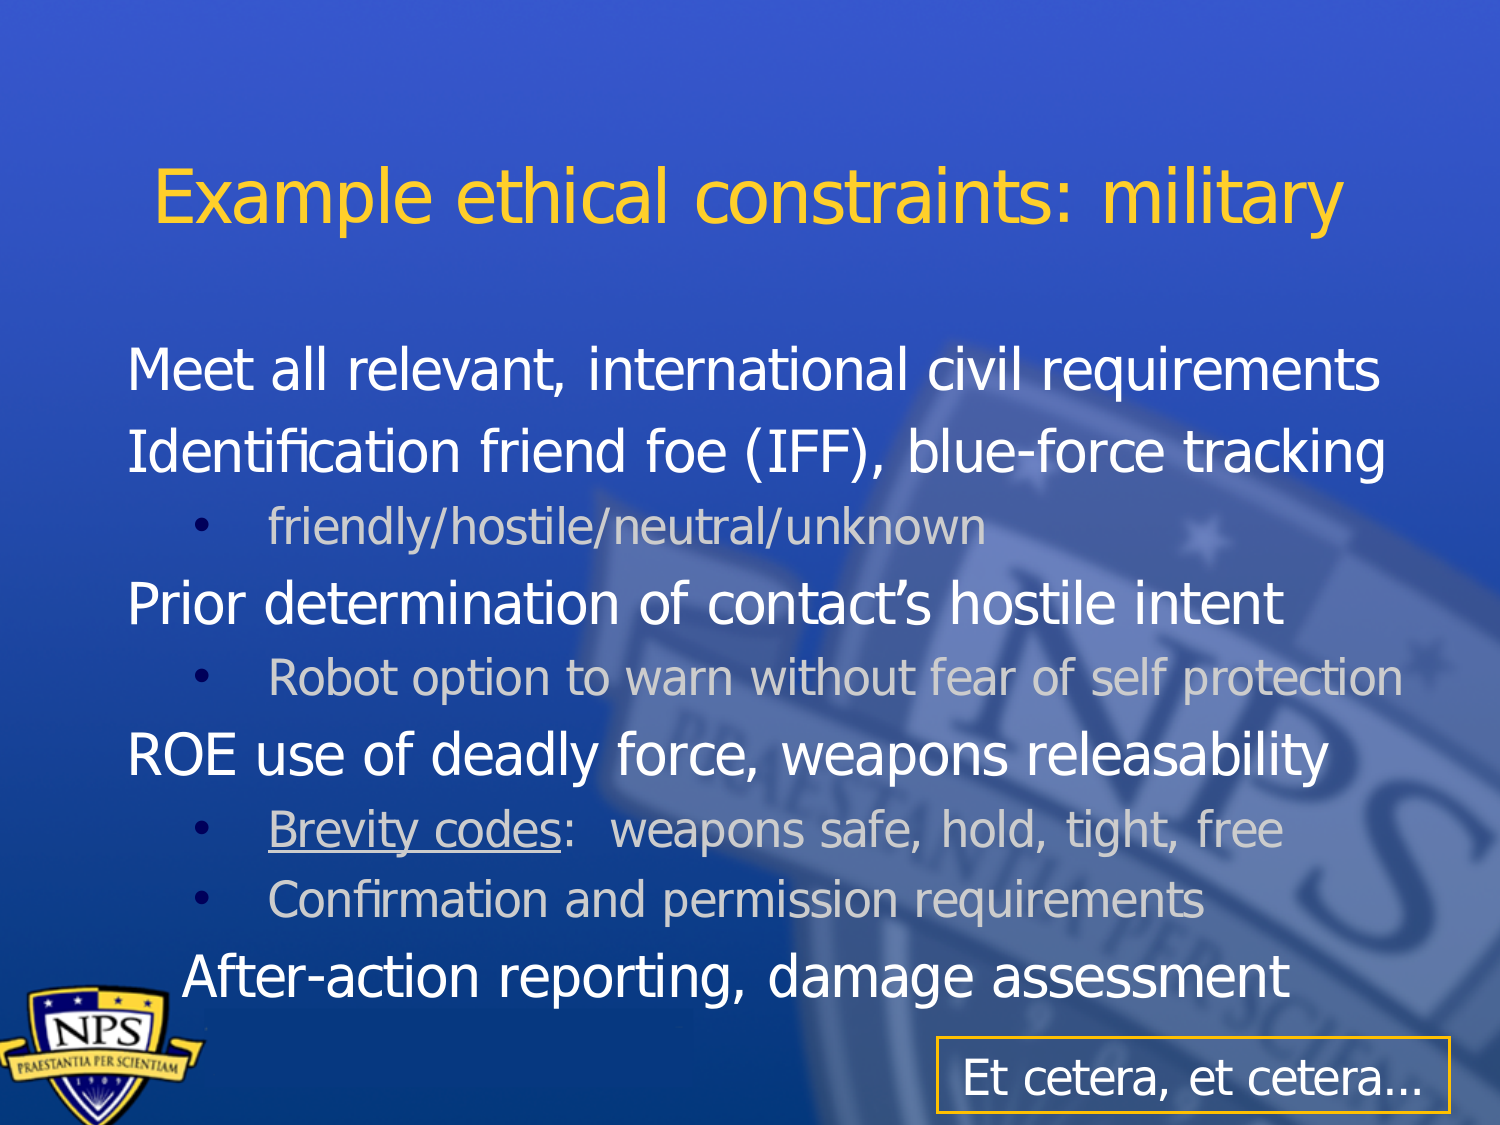

# Example ethical constraints: military
Meet all relevant, international civil requirements
Identification friend foe (IFF), blue-force tracking
friendly/hostile/neutral/unknown
Prior determination of contact’s hostile intent
Robot option to warn without fear of self protection
ROE use of deadly force, weapons releasability
Brevity codes:  weapons safe, hold, tight, free
Confirmation and permission requirements
   After-action reporting, damage assessment

Et cetera, et cetera…